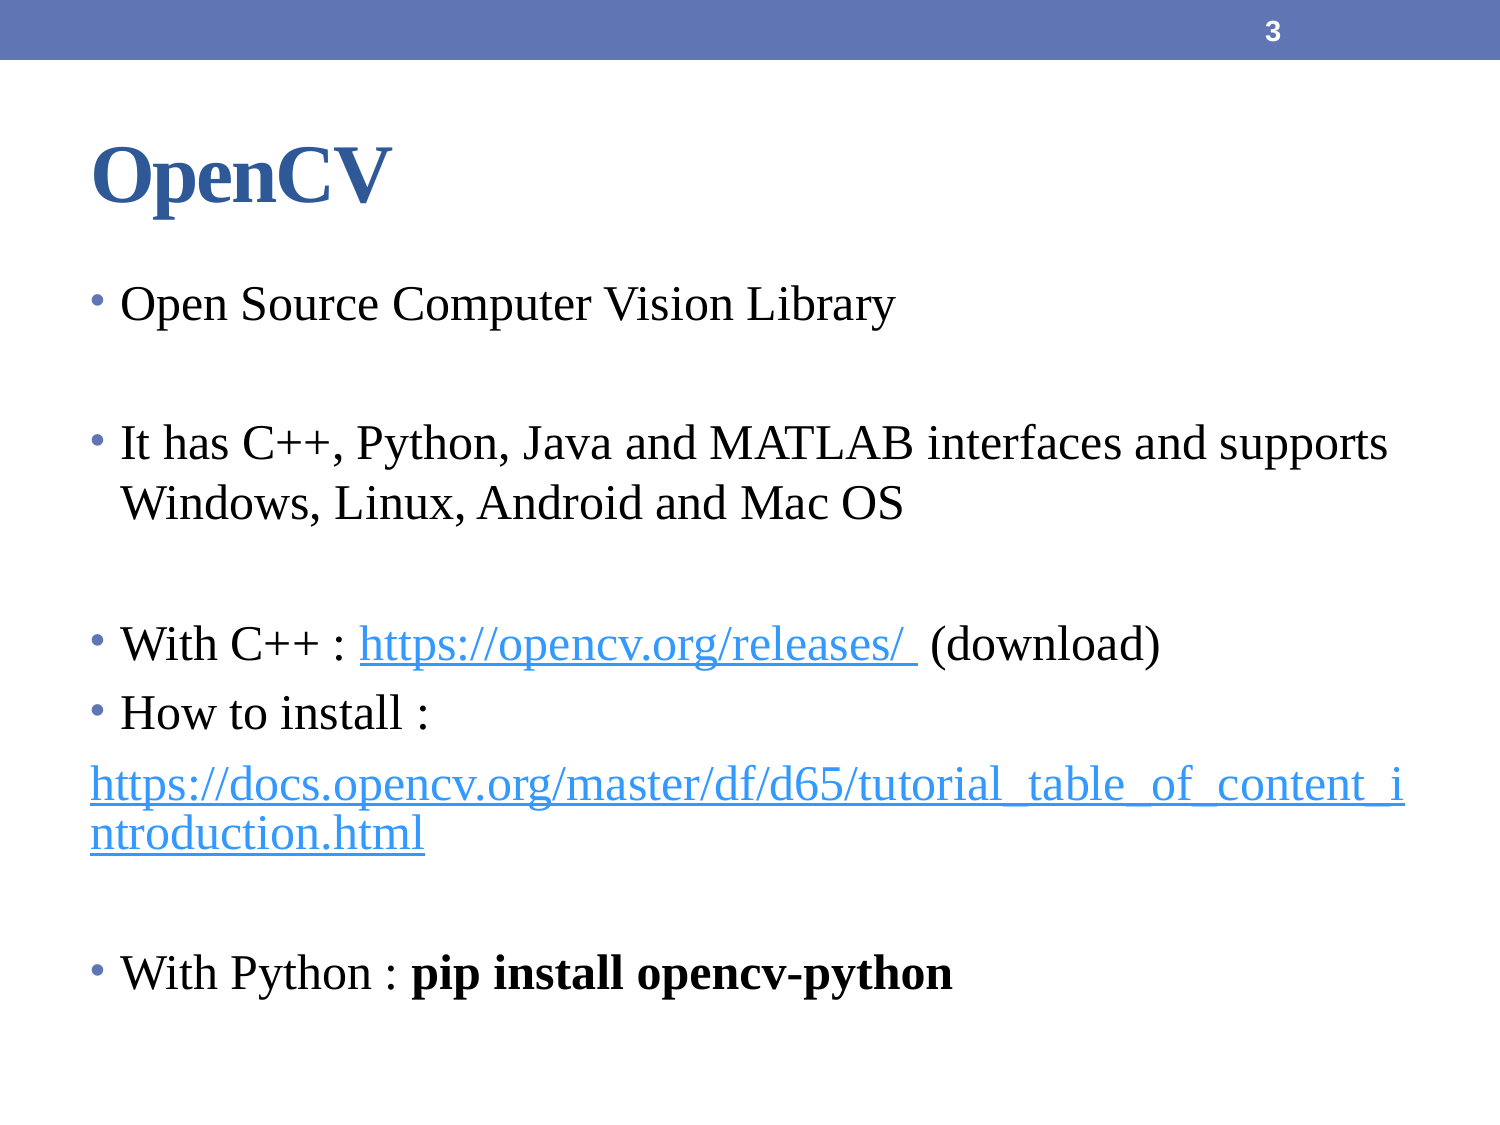

3
# OpenCV
Open Source Computer Vision Library

It has C++, Python, Java and MATLAB interfaces and supports Windows, Linux, Android and Mac OS

With C++ : https://opencv.org/releases/  (download)
How to install :
https://docs.opencv.org/master/df/d65/tutorial_table_of_content_introduction.html

With Python : pip install opencv-python